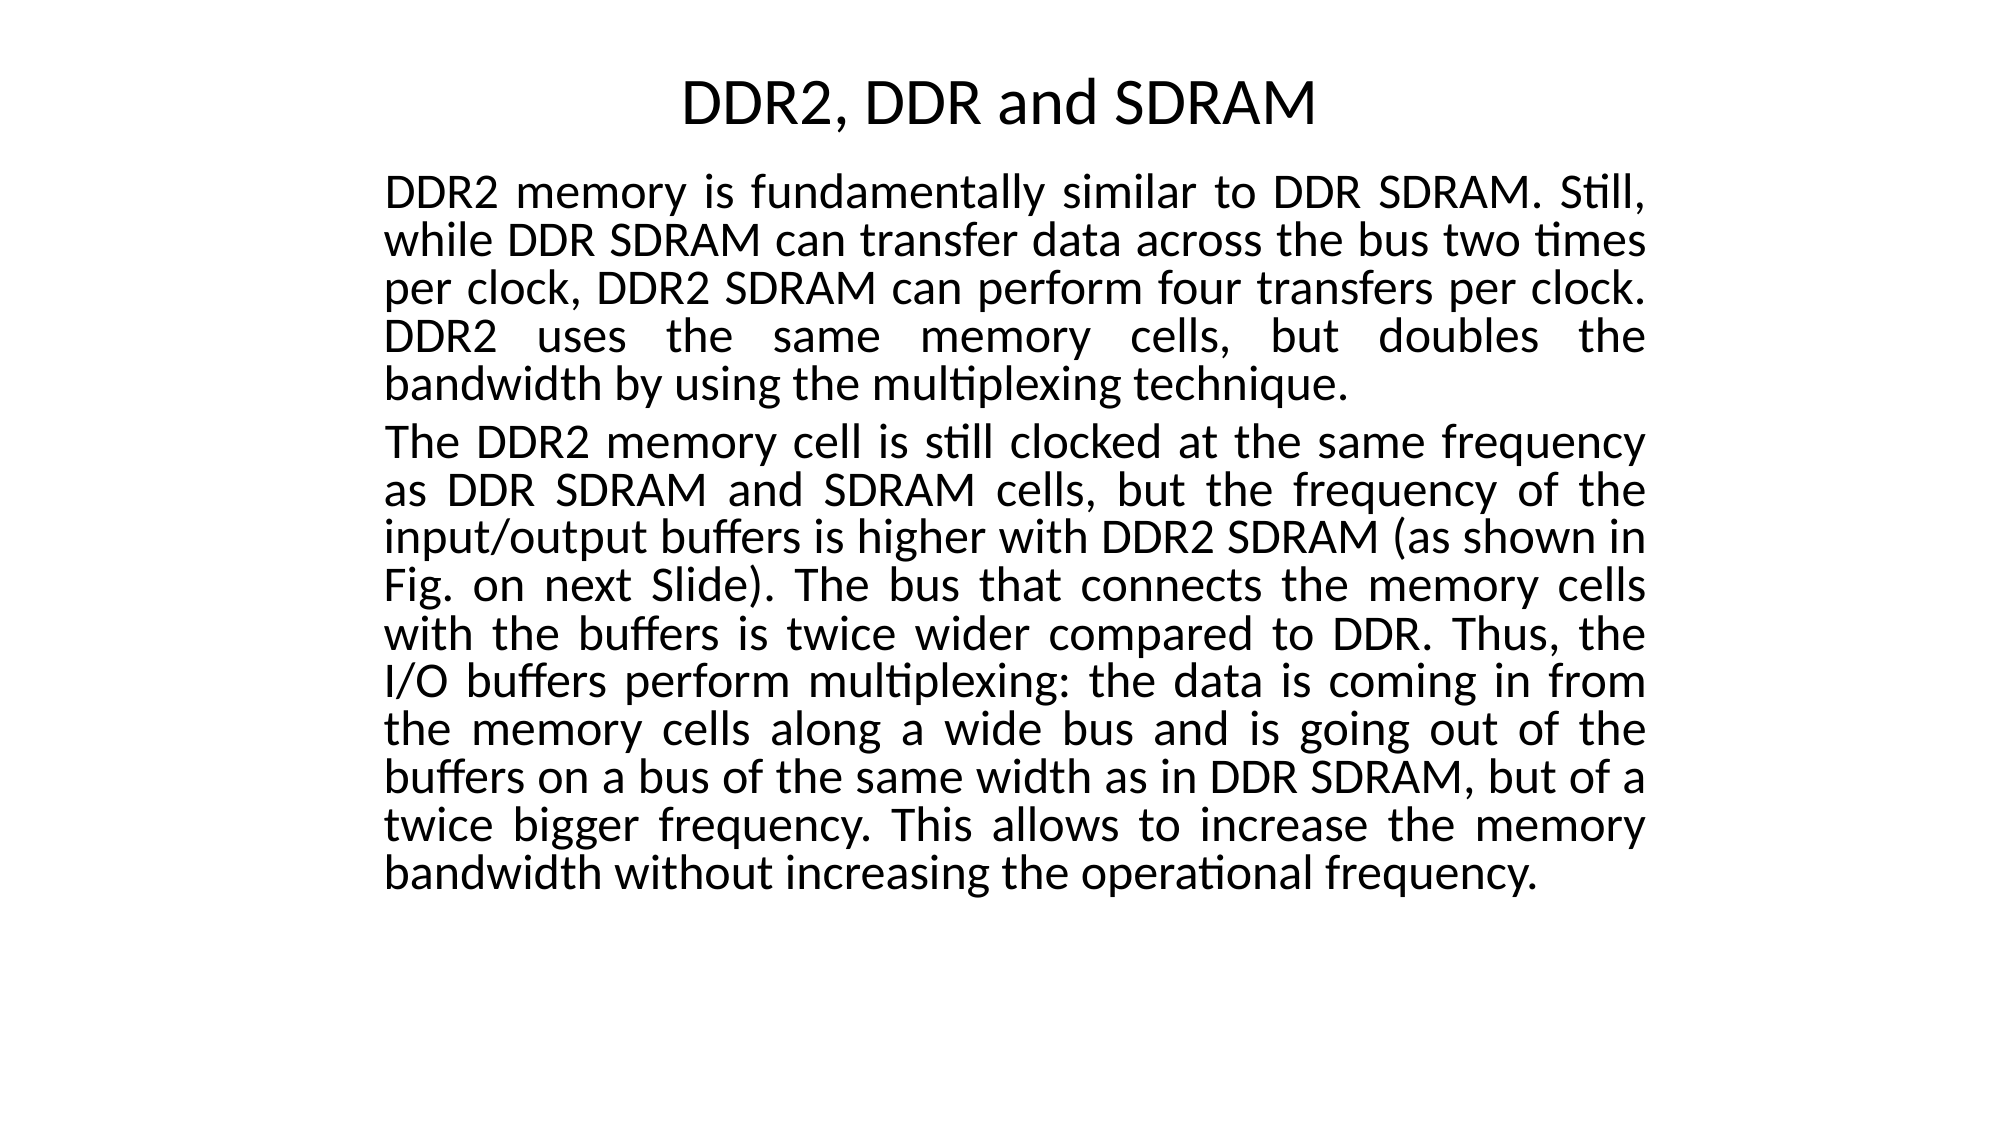

# DDR2, DDR and SDRAM
DDR2 memory is fundamentally similar to DDR SDRAM. Still, while DDR SDRAM can transfer data across the bus two times per clock, DDR2 SDRAM can perform four transfers per clock. DDR2 uses the same memory cells, but doubles the bandwidth by using the multiplexing technique.
The DDR2 memory cell is still clocked at the same frequency as DDR SDRAM and SDRAM cells, but the frequency of the input/output buffers is higher with DDR2 SDRAM (as shown in Fig. on next Slide). The bus that connects the memory cells with the buffers is twice wider compared to DDR. Thus, the I/O buffers perform multiplexing: the data is coming in from the memory cells along a wide bus and is going out of the buffers on a bus of the same width as in DDR SDRAM, but of a twice bigger frequency. This allows to increase the memory bandwidth without increasing the operational frequency.